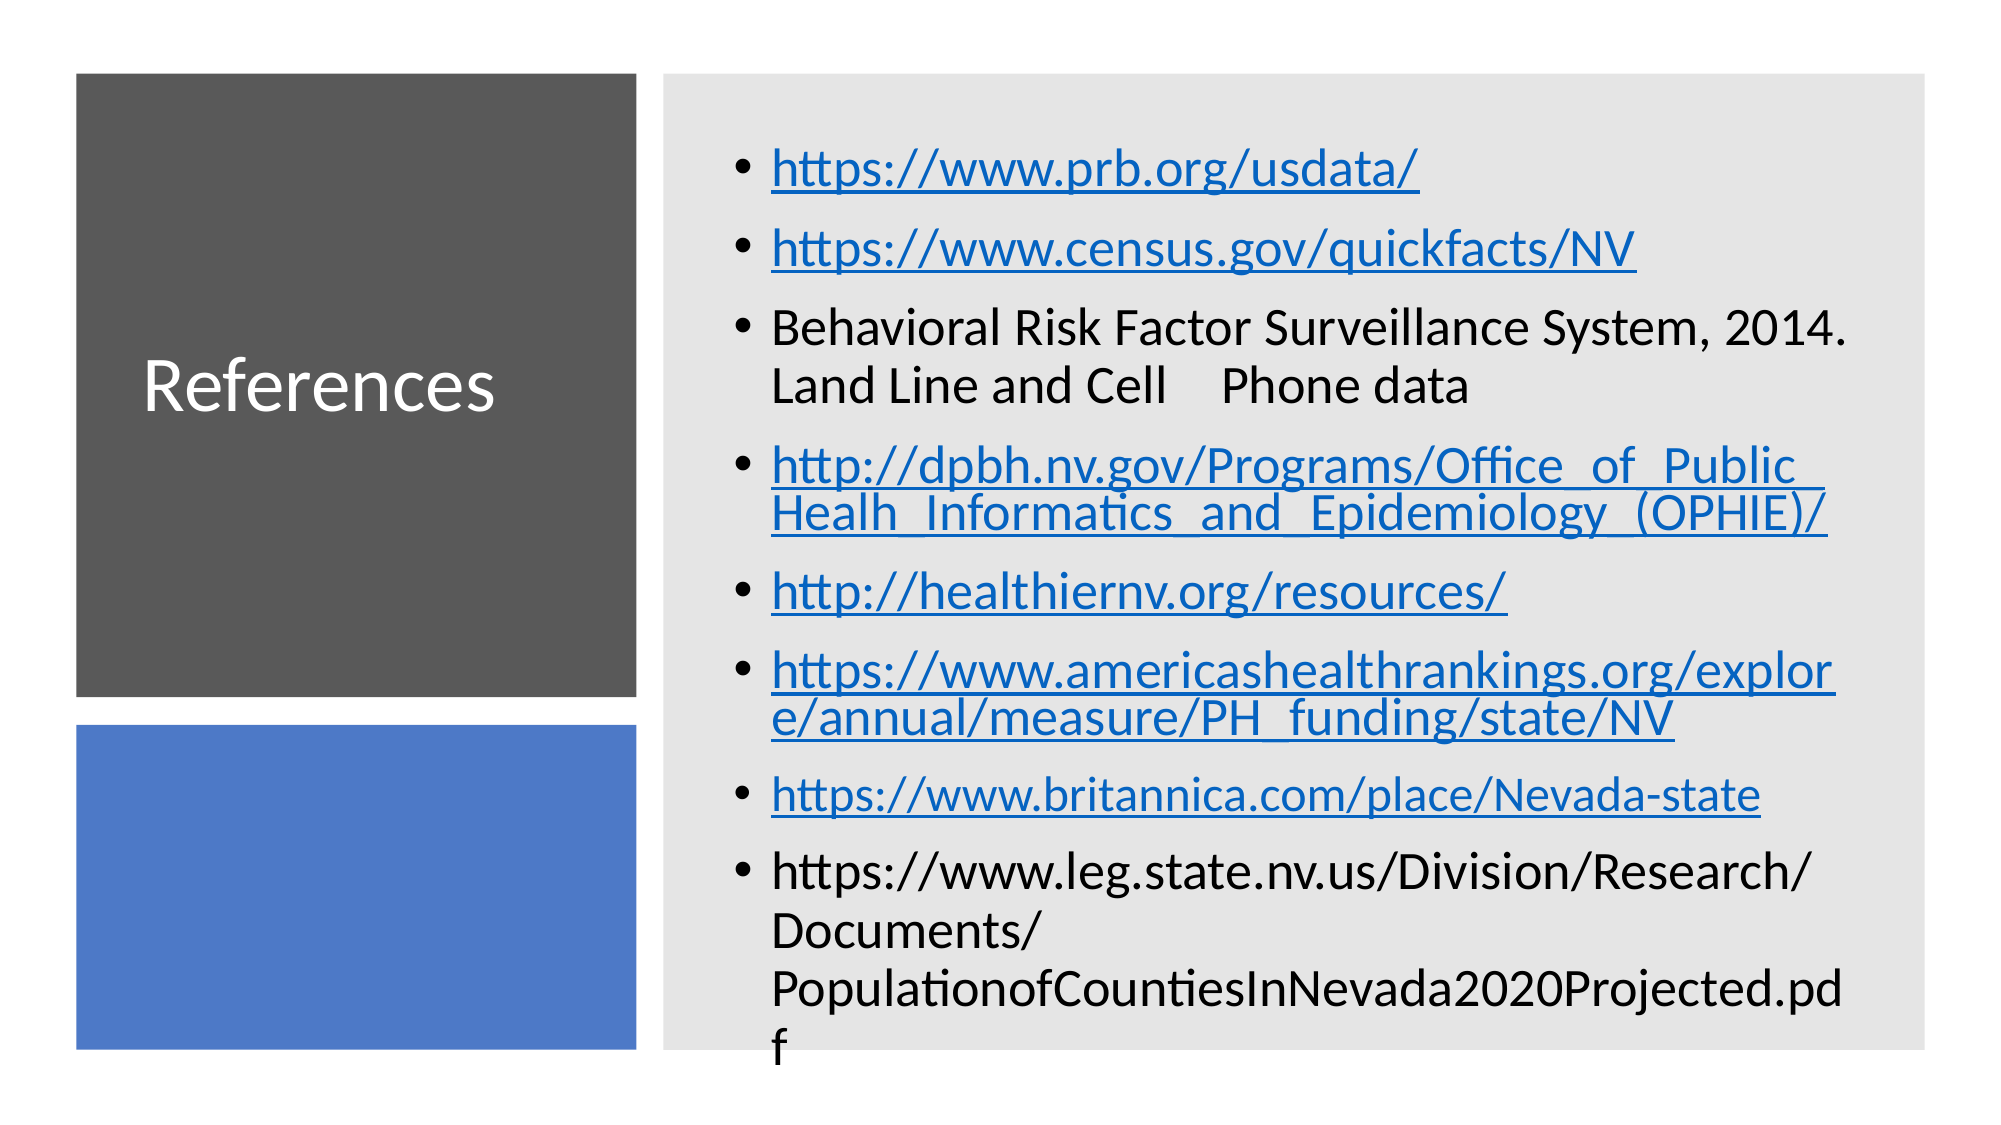

https://www.prb.org/usdata/
https://www.census.gov/quickfacts/NV
Behavioral Risk Factor Surveillance System, 2014. Land Line and Cell	Phone data
http://dpbh.nv.gov/Programs/Office_of_Public_Healh_Informatics_and_Epidemiology_(OPHIE)/
http://healthiernv.org/resources/
https://www.americashealthrankings.org/explore/annual/measure/PH_funding/state/NV
https://www.britannica.com/place/Nevada-state
https://www.leg.state.nv.us/Division/Research/Documents/PopulationofCountiesInNevada2020Projected.pdf
# References